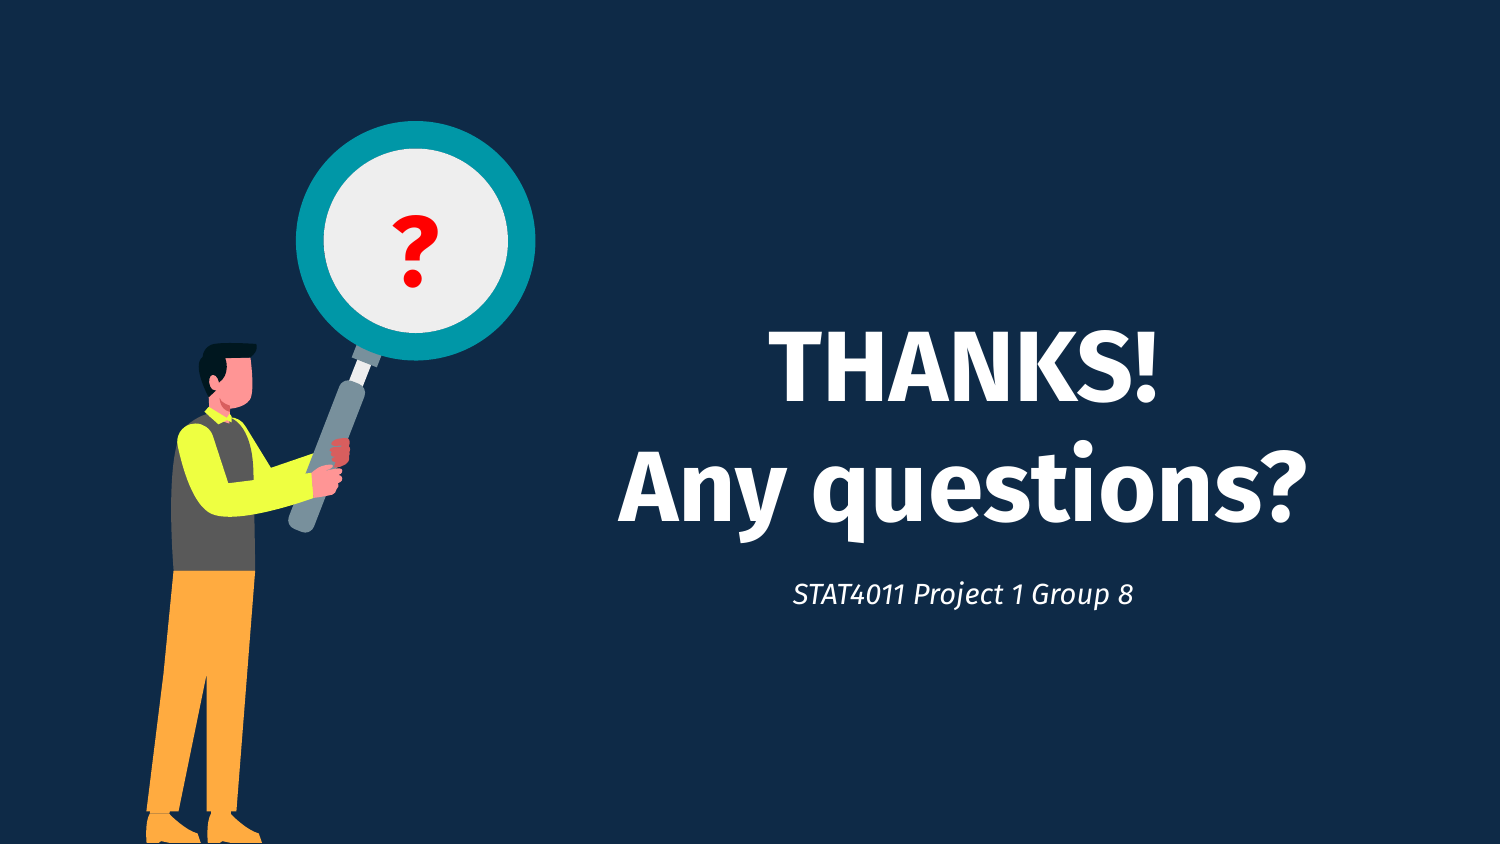

?
# THANKS! Any questions?
STAT4011 Project 1 Group 8